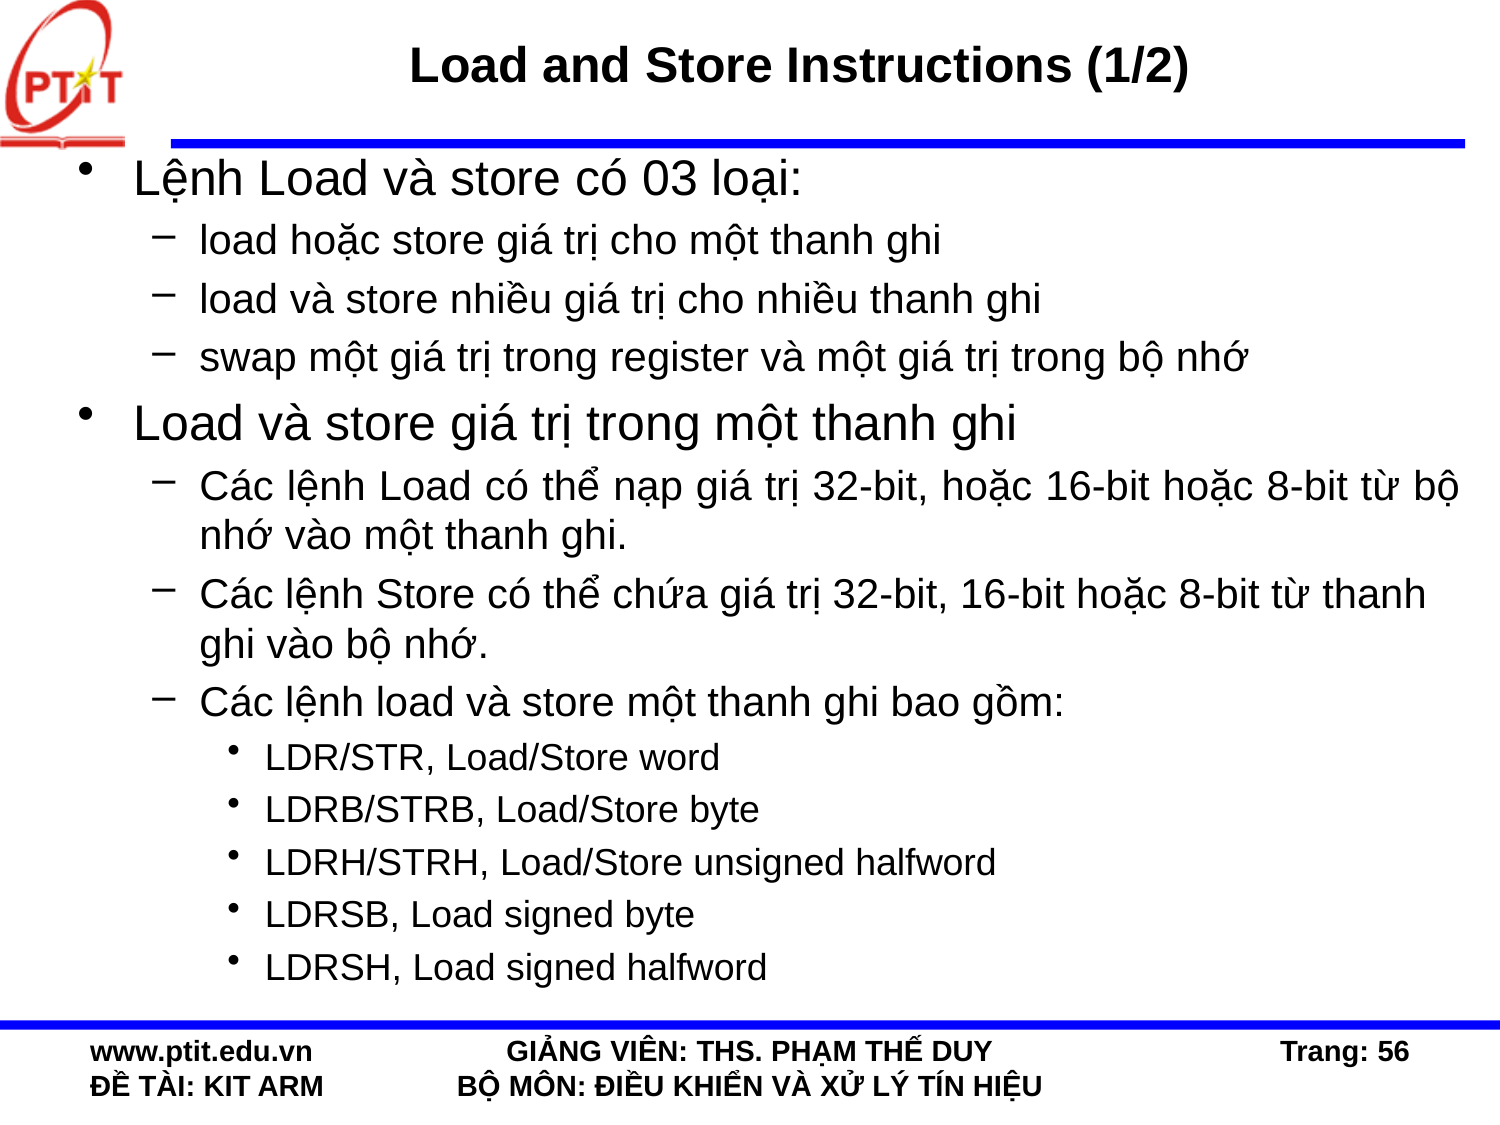

# Load and Store Instructions (1/2)
Lệnh Load và store có 03 loại:
load hoặc store giá trị cho một thanh ghi
load và store nhiều giá trị cho nhiều thanh ghi
swap một giá trị trong register và một giá trị trong bộ nhớ
Load và store giá trị trong một thanh ghi
Các lệnh Load có thể nạp giá trị 32-bit, hoặc 16-bit hoặc 8-bit từ bộ nhớ vào một thanh ghi.
Các lệnh Store có thể chứa giá trị 32-bit, 16-bit hoặc 8-bit từ thanh ghi vào bộ nhớ.
Các lệnh load và store một thanh ghi bao gồm:
LDR/STR, Load/Store word
LDRB/STRB, Load/Store byte
LDRH/STRH, Load/Store unsigned halfword
LDRSB, Load signed byte
LDRSH, Load signed halfword
www.ptit.edu.vn
ĐỀ TÀI: KIT ARM
GIẢNG VIÊN: THS. PHẠM THẾ DUY
BỘ MÔN: ĐIỀU KHIỂN VÀ XỬ LÝ TÍN HIỆU
Trang: 56